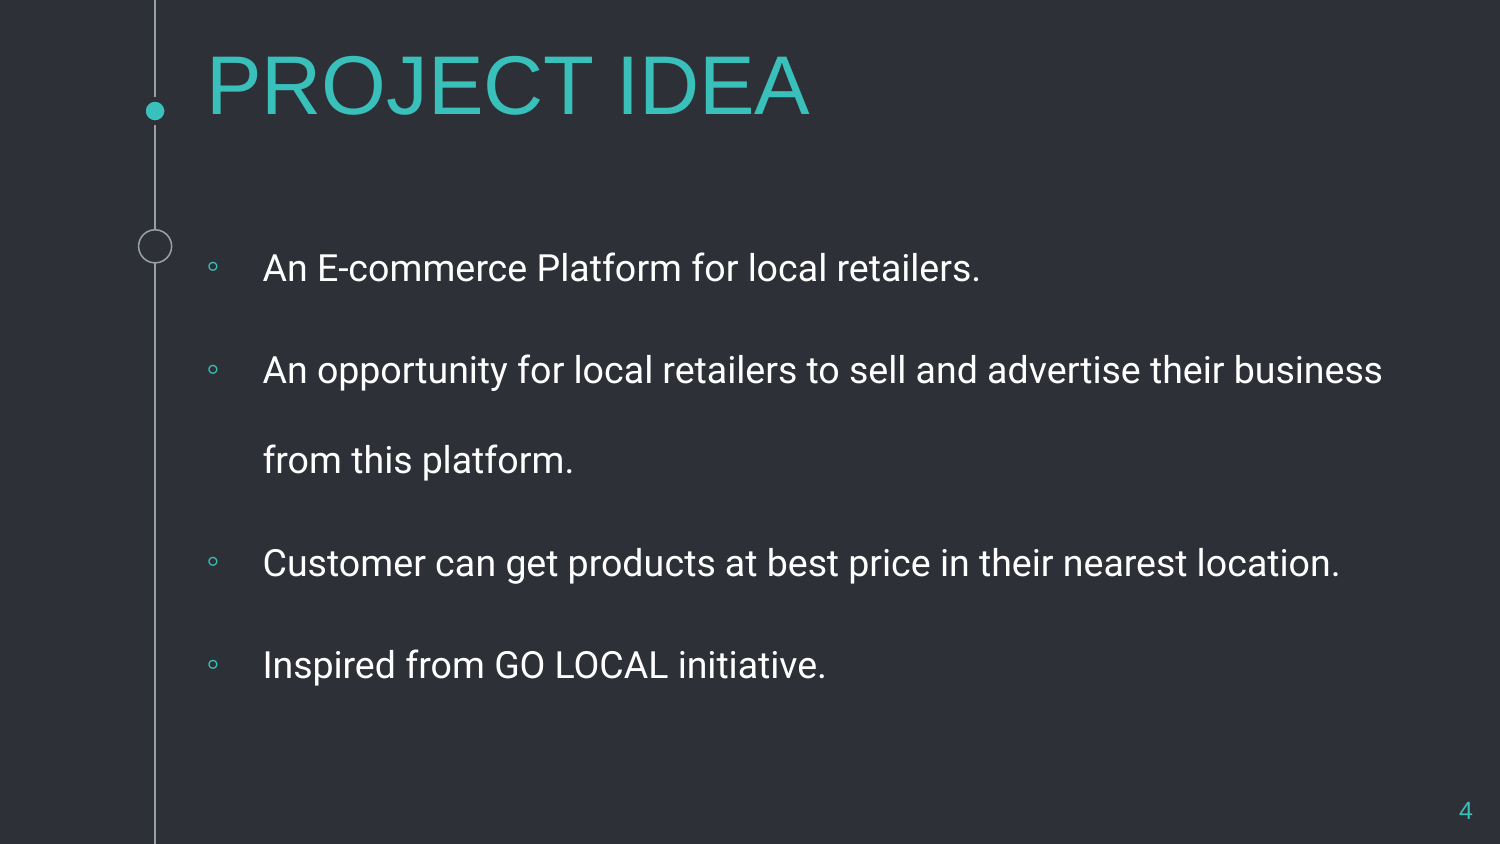

# PROJECT IDEA
An E-commerce Platform for local retailers.
An opportunity for local retailers to sell and advertise their business from this platform.
Customer can get products at best price in their nearest location.
Inspired from GO LOCAL initiative.
4